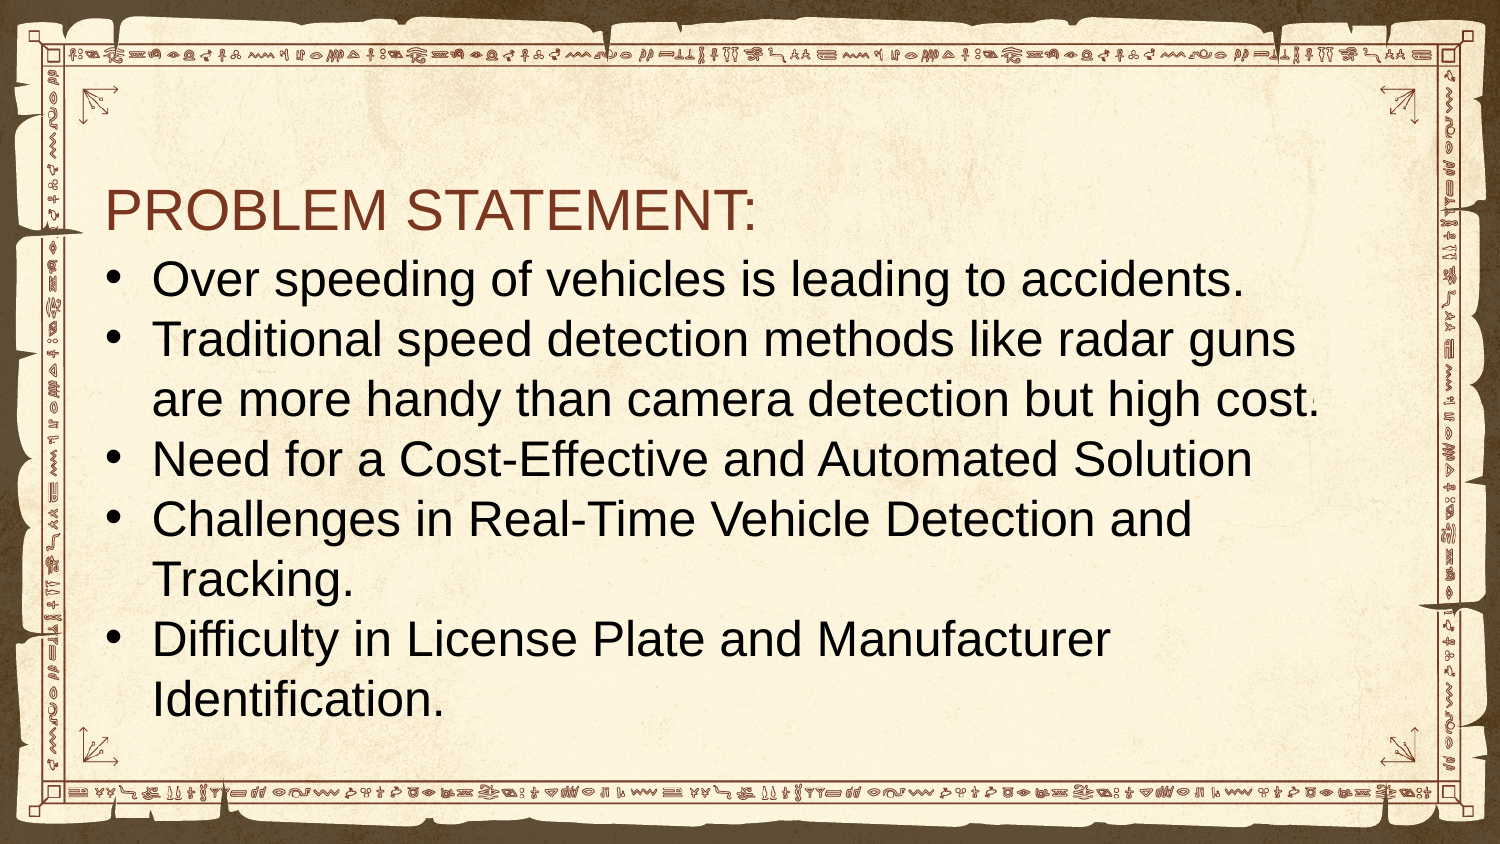

PROBLEM STATEMENT:
Over speeding of vehicles is leading to accidents.
Traditional speed detection methods like radar guns are more handy than camera detection but high cost.
Need for a Cost-Effective and Automated Solution
Challenges in Real-Time Vehicle Detection and Tracking.
Difficulty in License Plate and Manufacturer Identification.